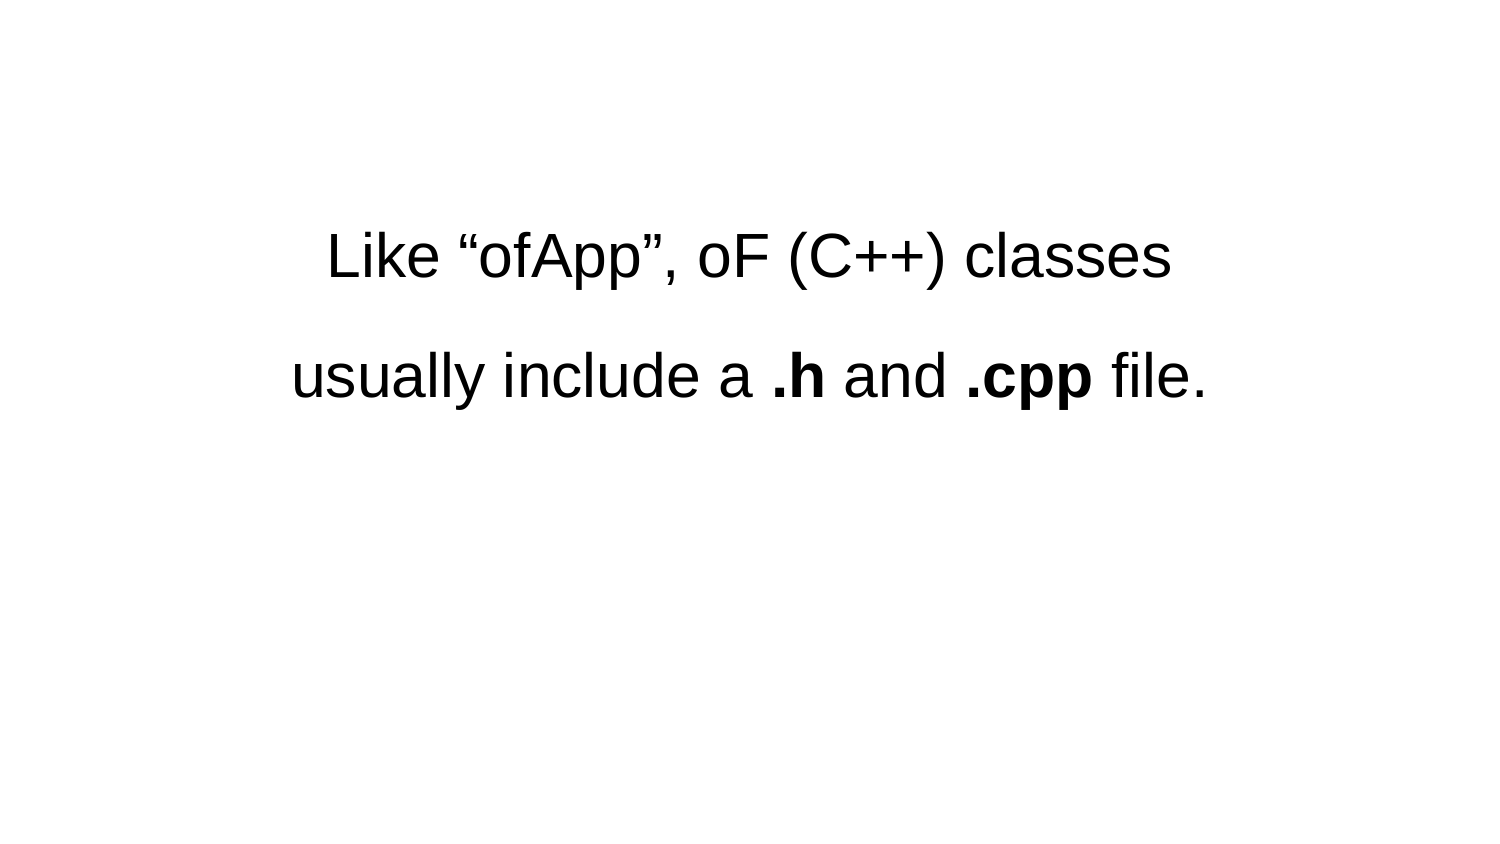

#
Like “ofApp”, oF (C++) classes
usually include a .h and .cpp file.